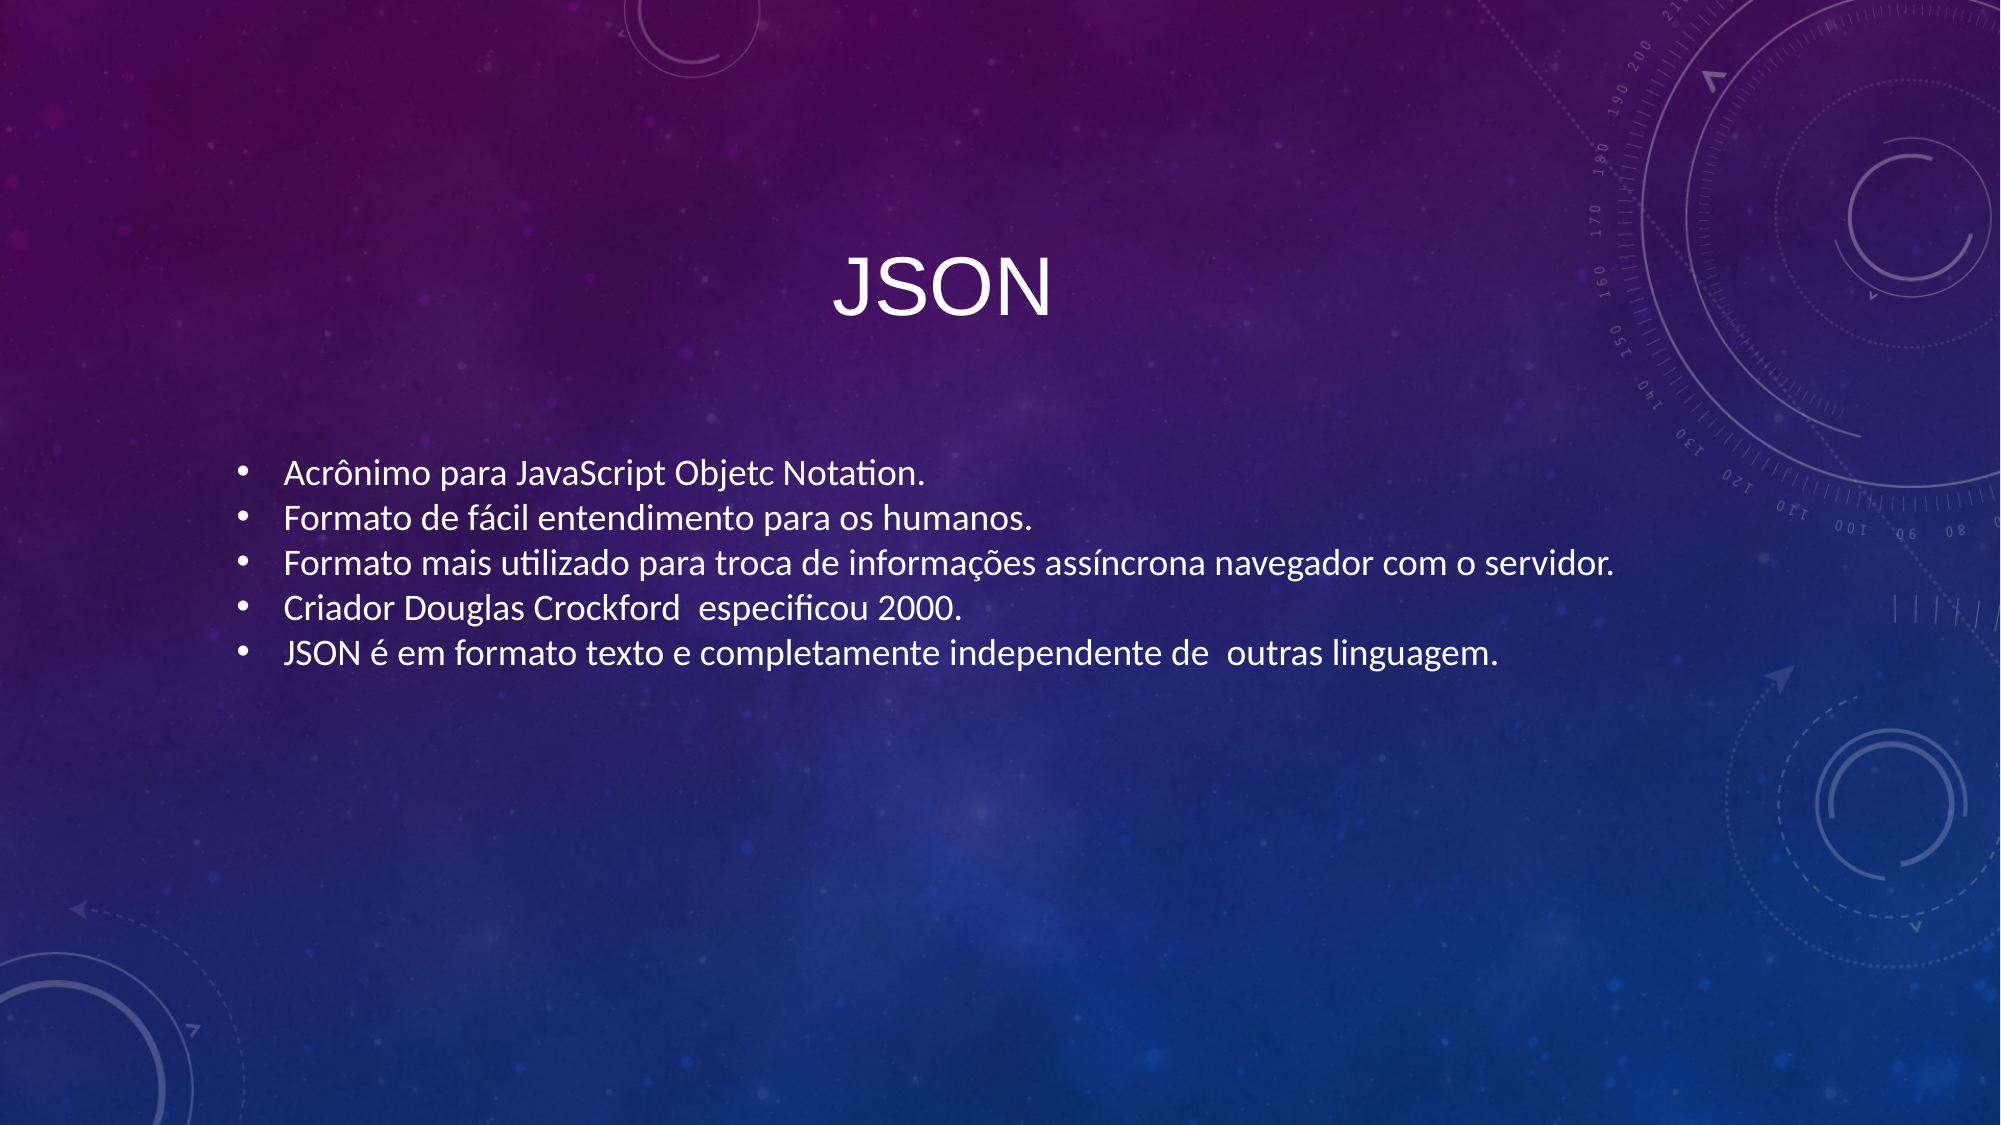

# Json
Acrônimo para JavaScript Objetc Notation.
Formato de fácil entendimento para os humanos.
Formato mais utilizado para troca de informações assíncrona navegador com o servidor.
Criador Douglas Crockford  especificou 2000.
JSON é em formato texto e completamente independente de  outras linguagem.